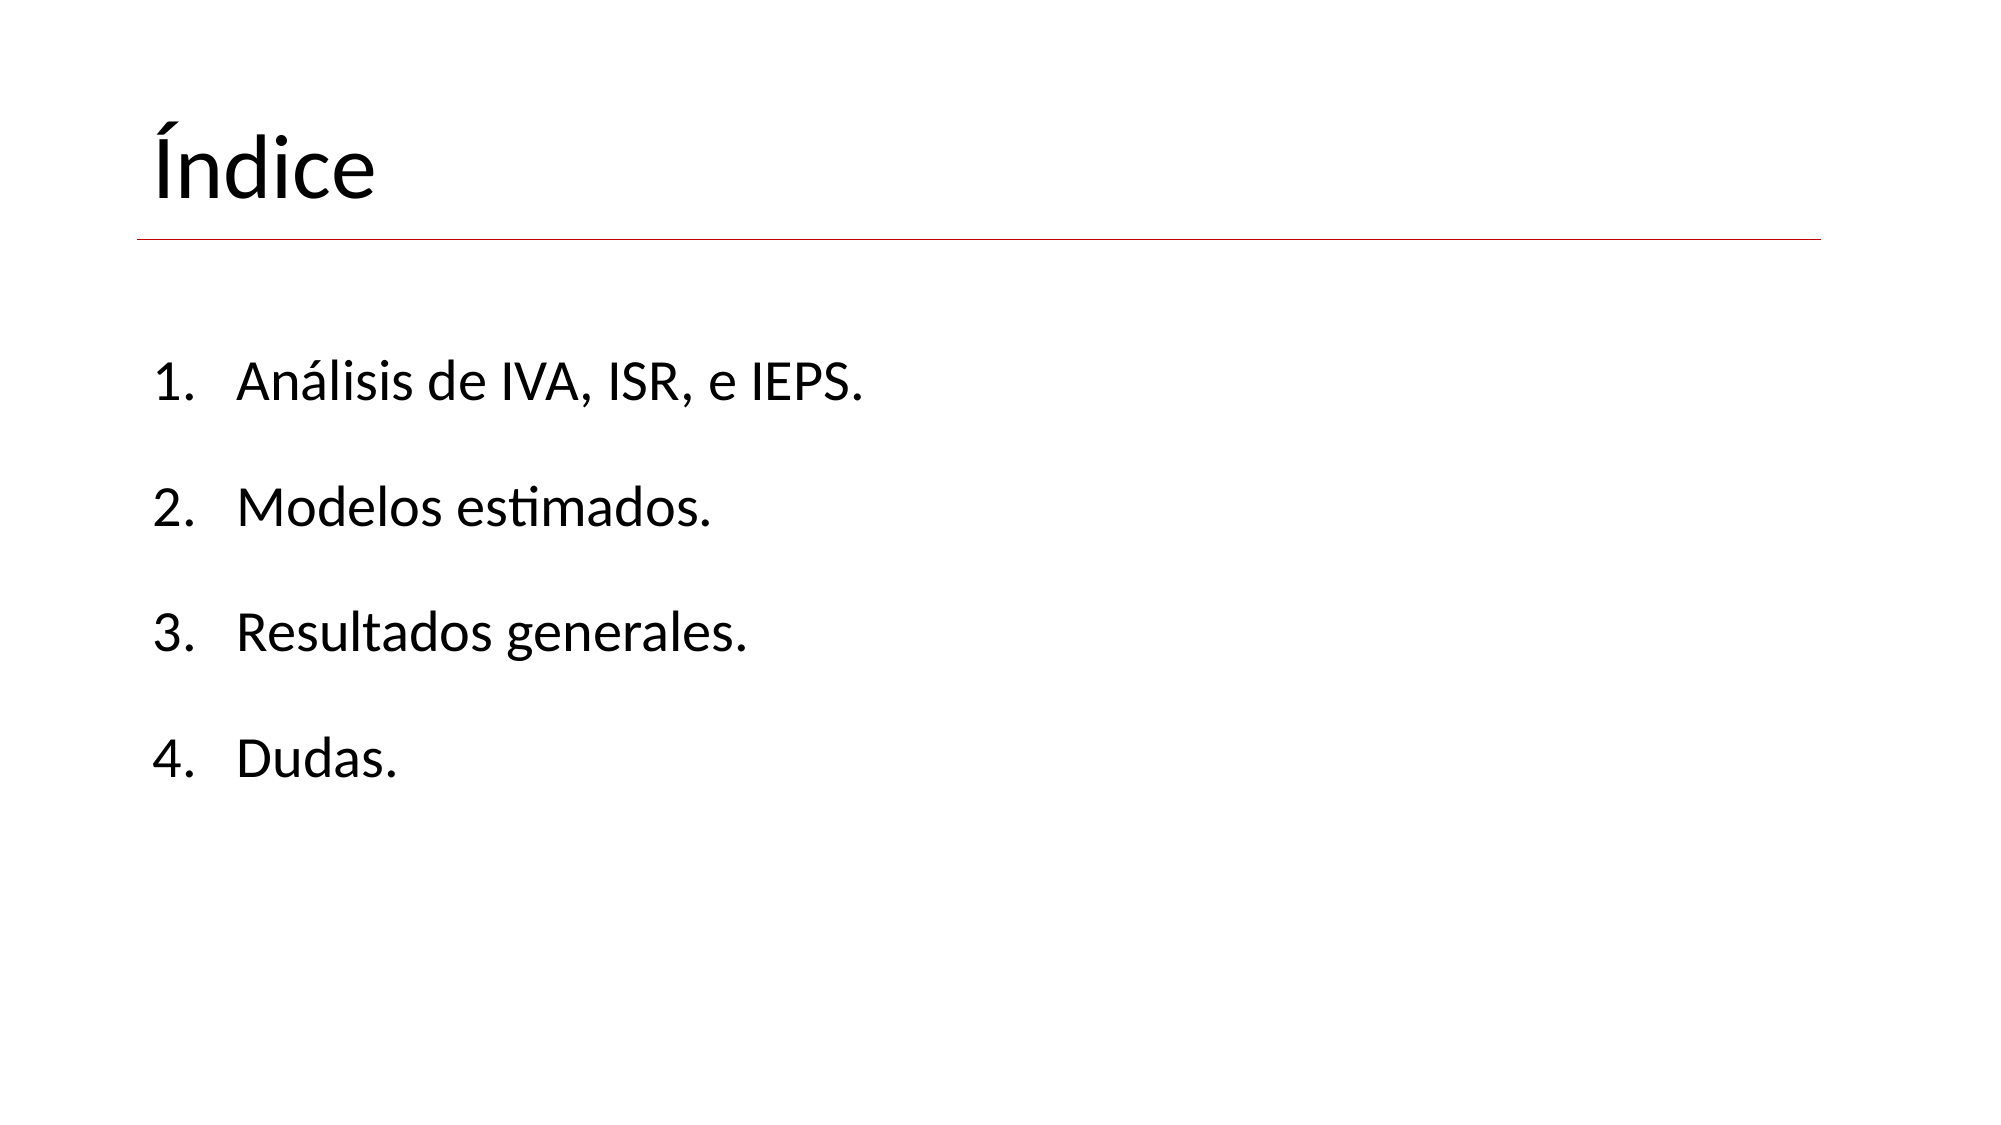

# Índice
Análisis de IVA, ISR, e IEPS.
Modelos estimados.
Resultados generales.
Dudas.